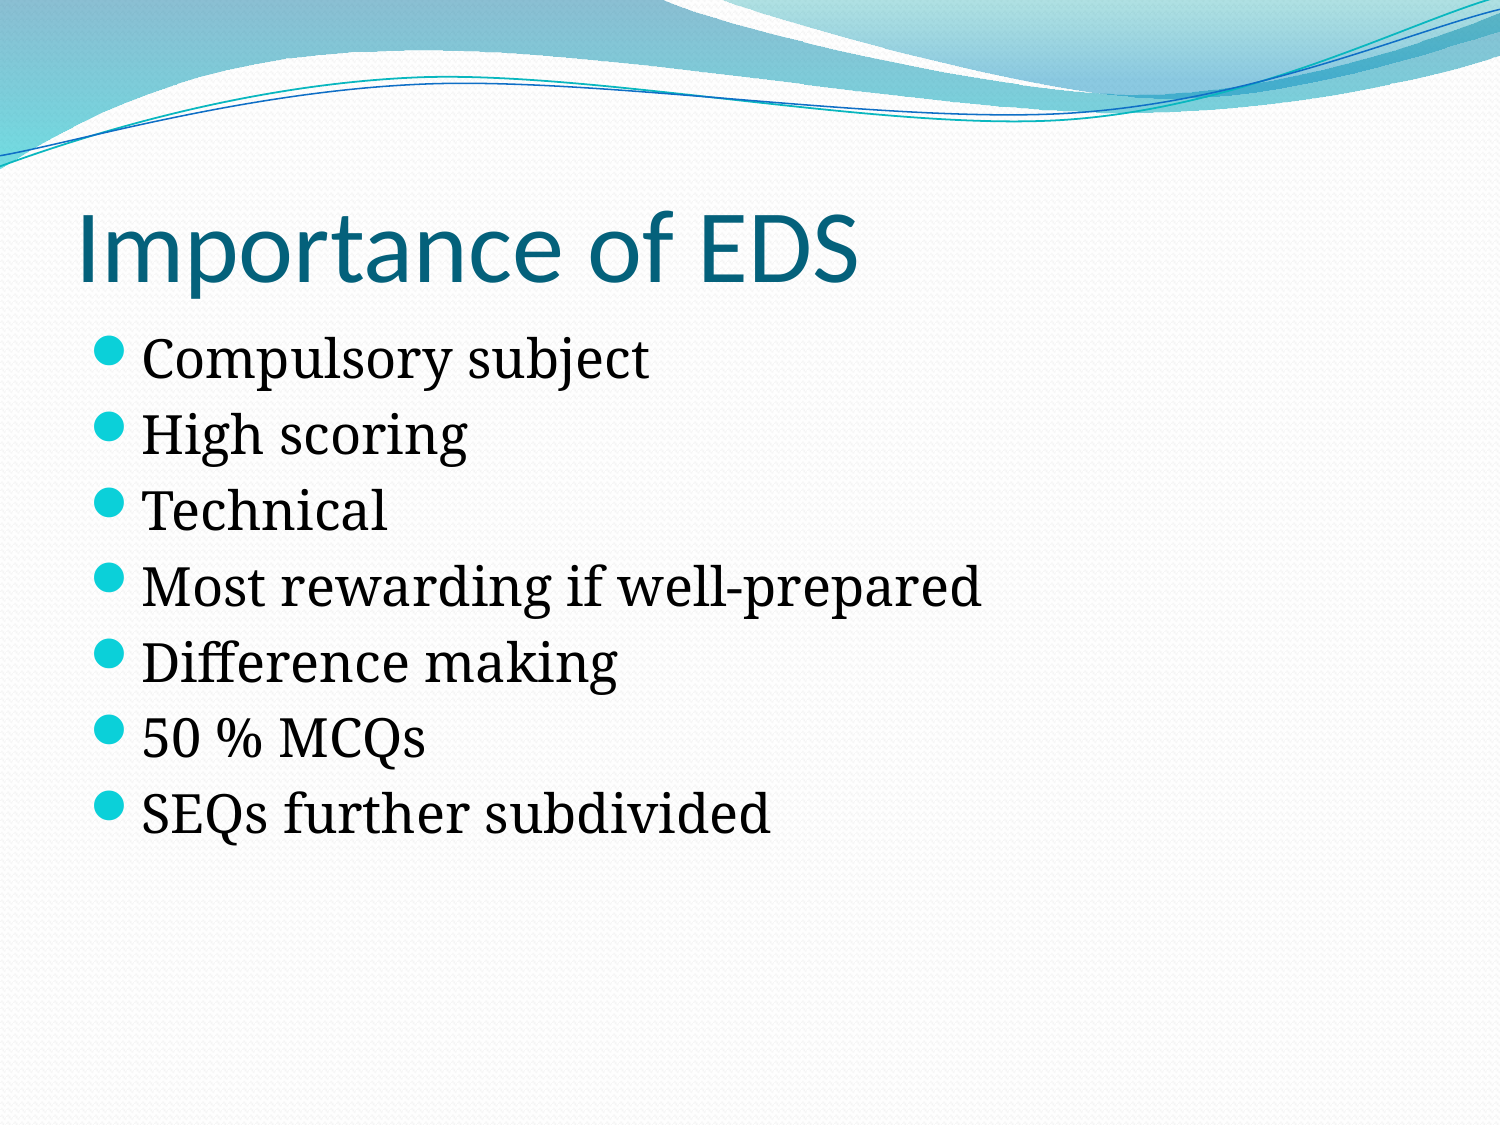

# Importance of EDS
Compulsory subject
High scoring
Technical
Most rewarding if well-prepared
Difference making
50 % MCQs
SEQs further subdivided